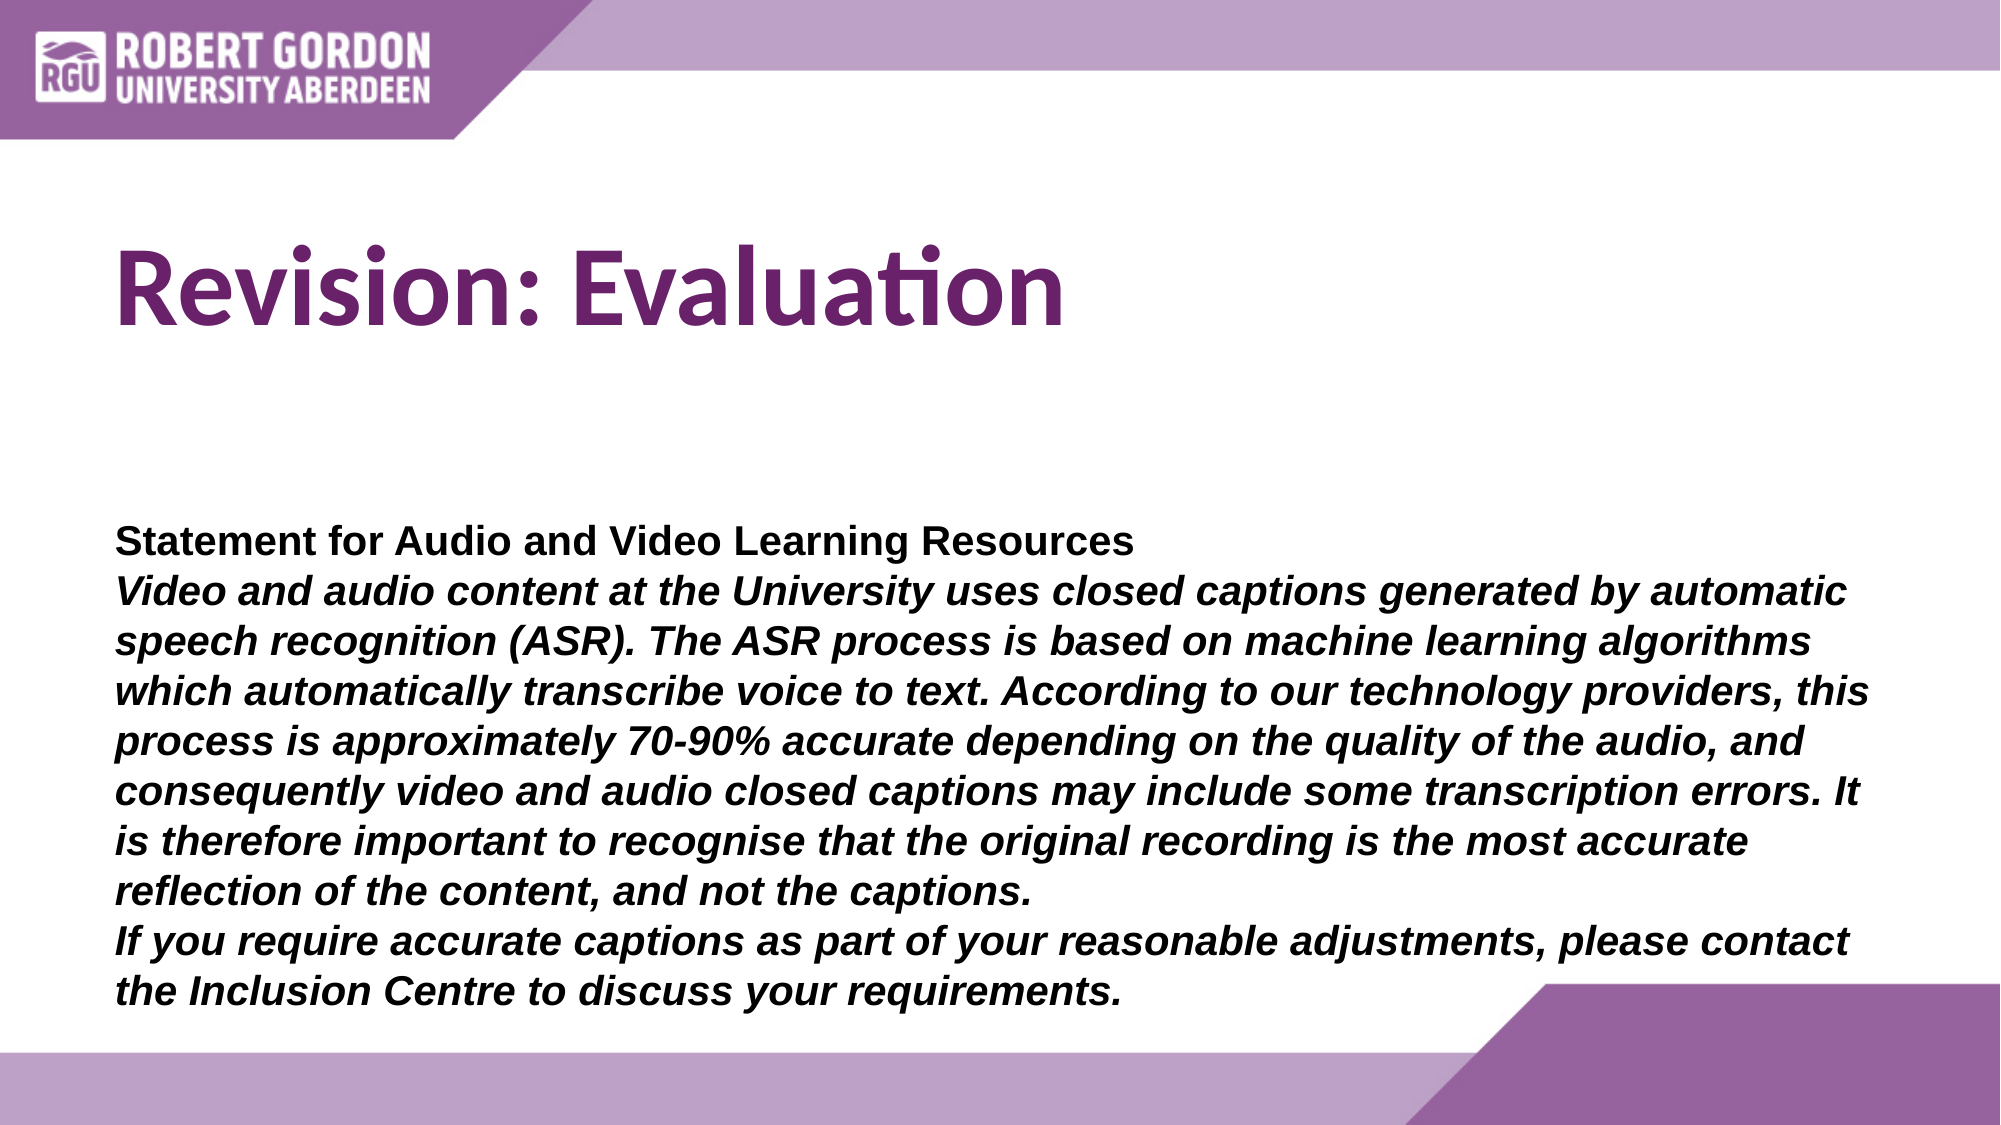

# Revision: Evaluation
Statement for Audio and Video Learning Resources
Video and audio content at the University uses closed captions generated by automatic speech recognition (ASR). The ASR process is based on machine learning algorithms which automatically transcribe voice to text. According to our technology providers, this process is approximately 70-90% accurate depending on the quality of the audio, and consequently video and audio closed captions may include some transcription errors. It is therefore important to recognise that the original recording is the most accurate reflection of the content, and not the captions.
If you require accurate captions as part of your reasonable adjustments, please contact the Inclusion Centre to discuss your requirements.